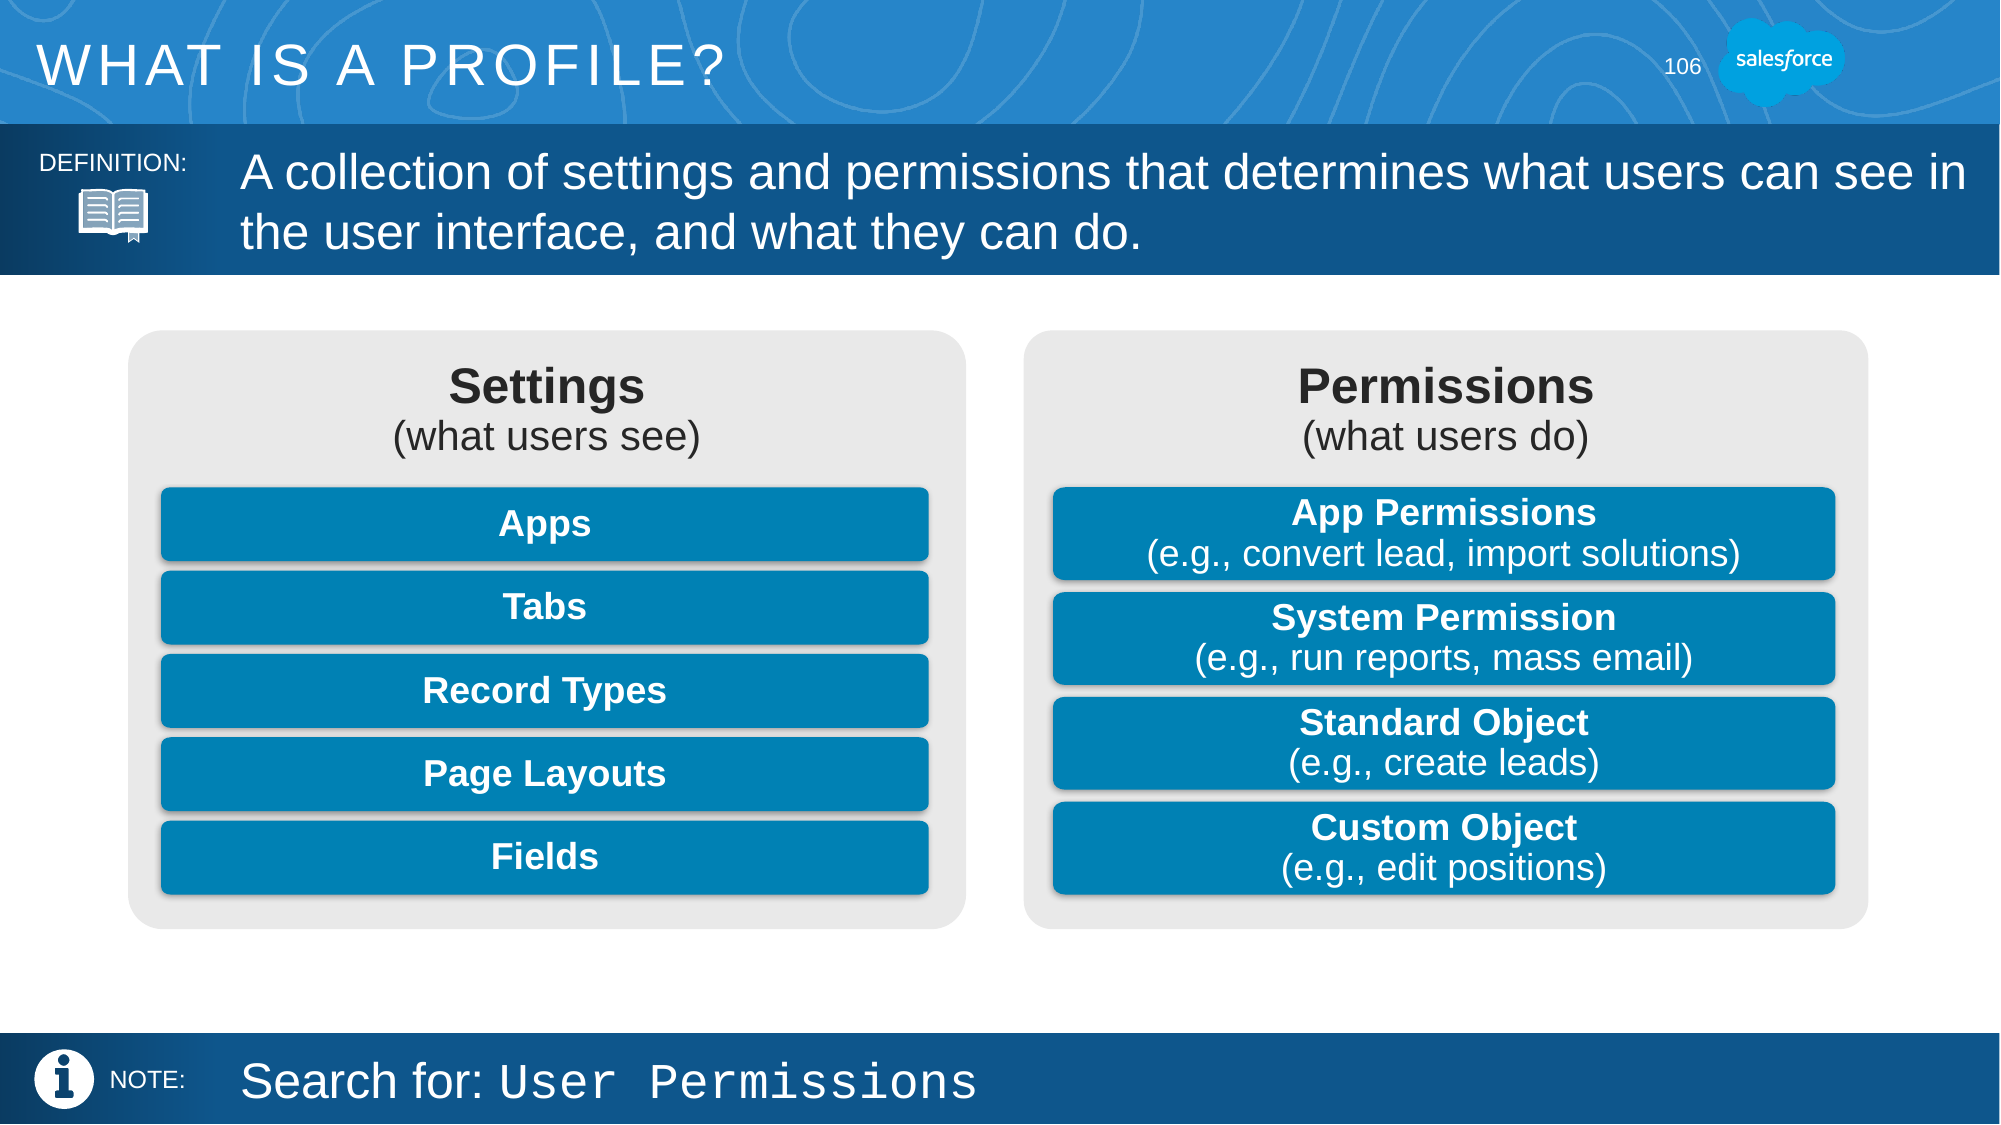

# What is a Profile?
106
A collection of settings and permissions that determines what users can see in the user interface, and what they can do.
DEFINITION:

Settings
(what users see)
Permissions
(what users do)
App Permissions
(e.g., convert lead, import solutions)
Apps
Tabs
System Permission
(e.g., run reports, mass email)
Record Types
Standard Object
(e.g., create leads)
Page Layouts
Custom Object
(e.g., edit positions)
Fields
Search for: User Permissions

NOTE: